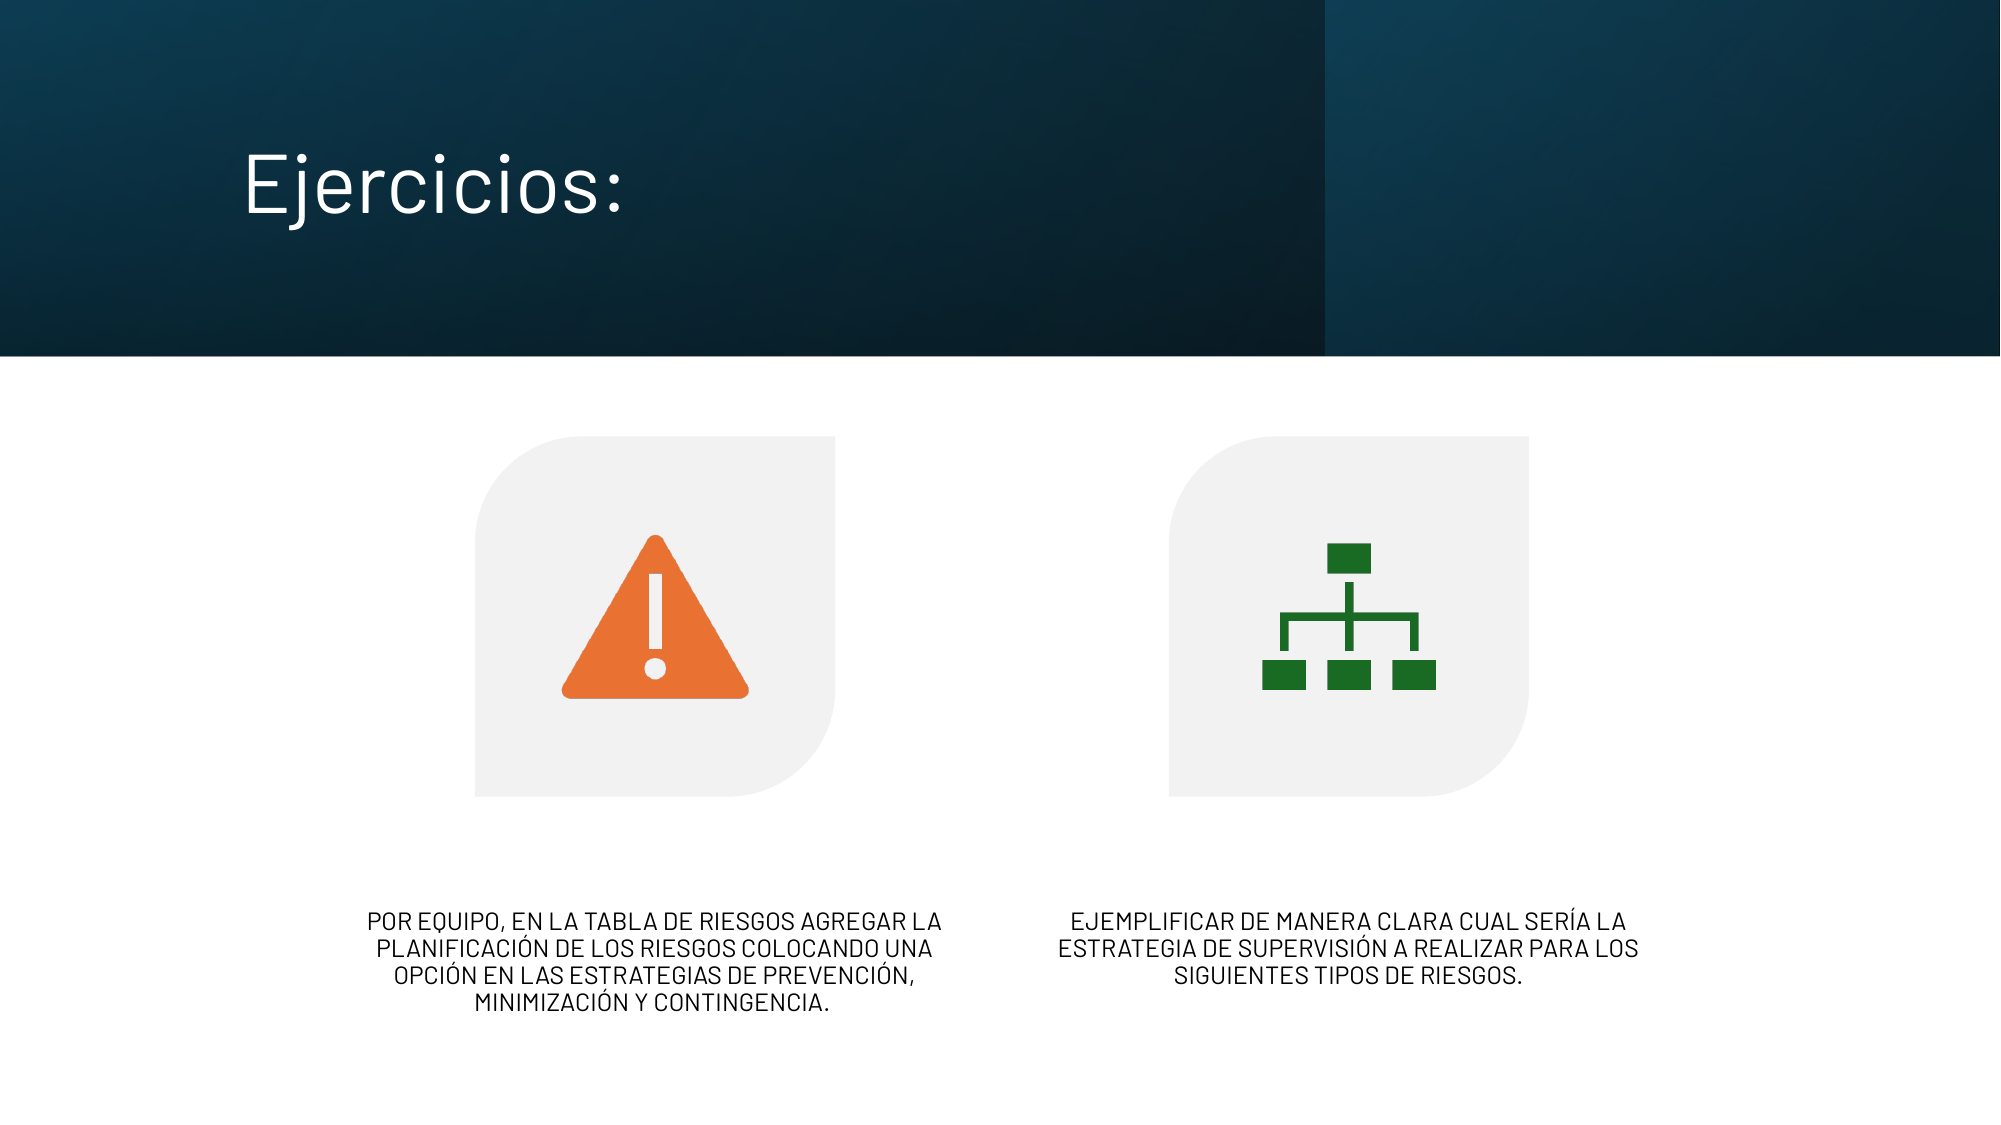

# Ejercicios:
Por equipo, en la tabla de riesgos agregar la planificación de los riesgos colocando una opción en las estrategias de prevención, minimización y contingencia.
Ejemplificar de manera clara cual sería la estrategia de supervisión a realizar para los siguientes tipos de riesgos.